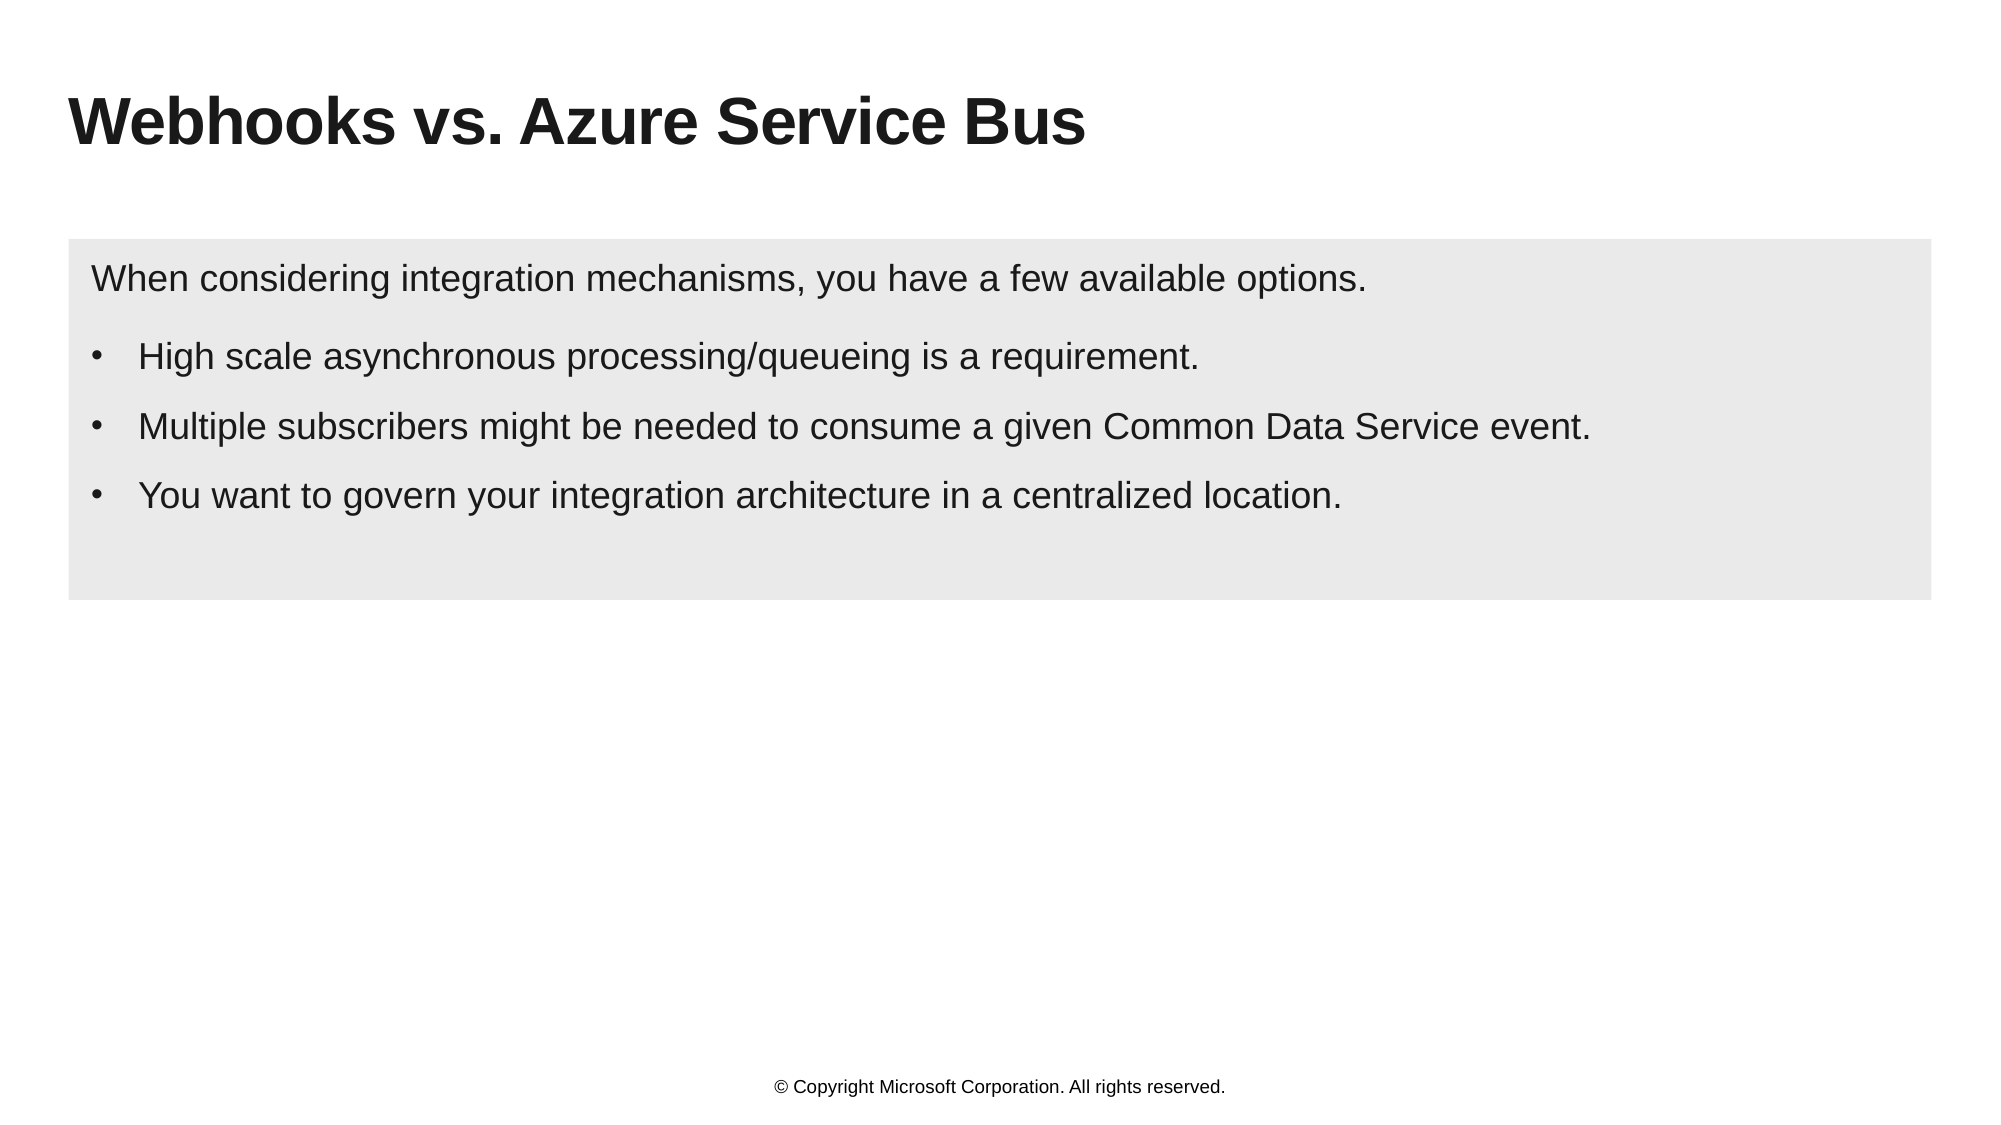

# Webhooks vs. Azure Service Bus
When considering integration mechanisms, you have a few available options.
High scale asynchronous processing/queueing is a requirement.
Multiple subscribers might be needed to consume a given Common Data Service event.
You want to govern your integration architecture in a centralized location.